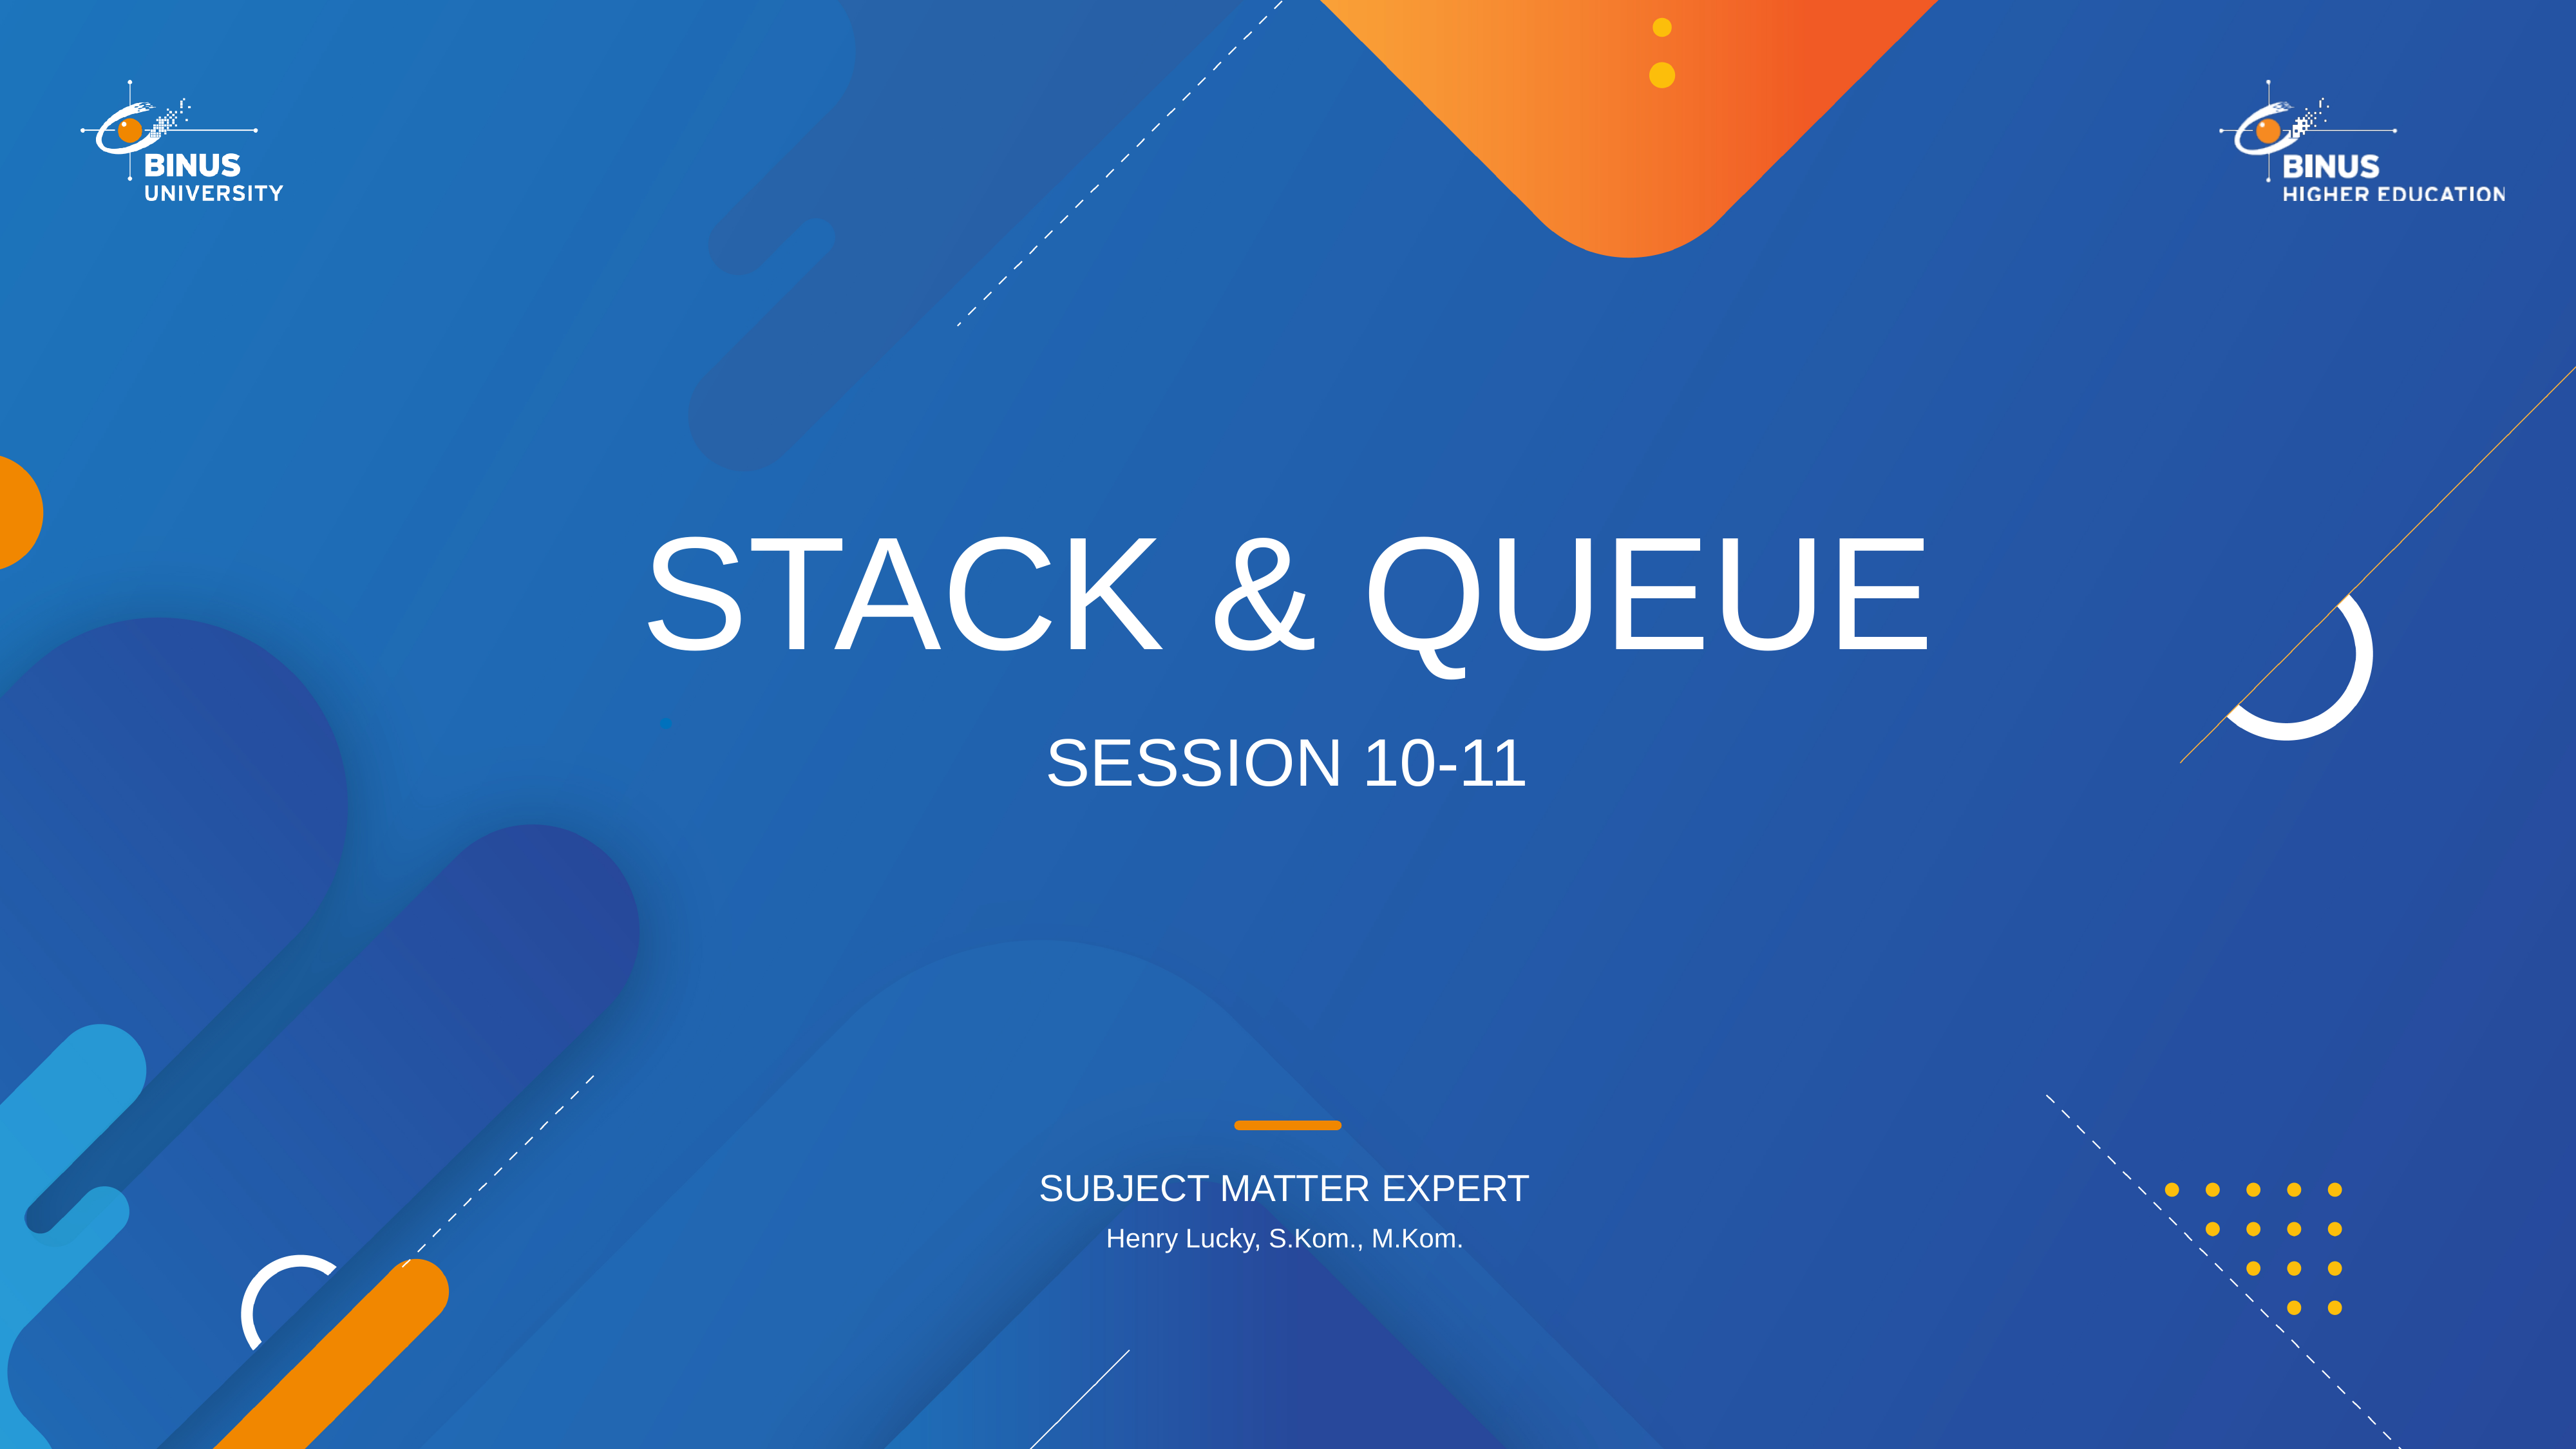

# Stack & queue
SESSION 10-11
Henry Lucky, S.Kom., M.Kom.